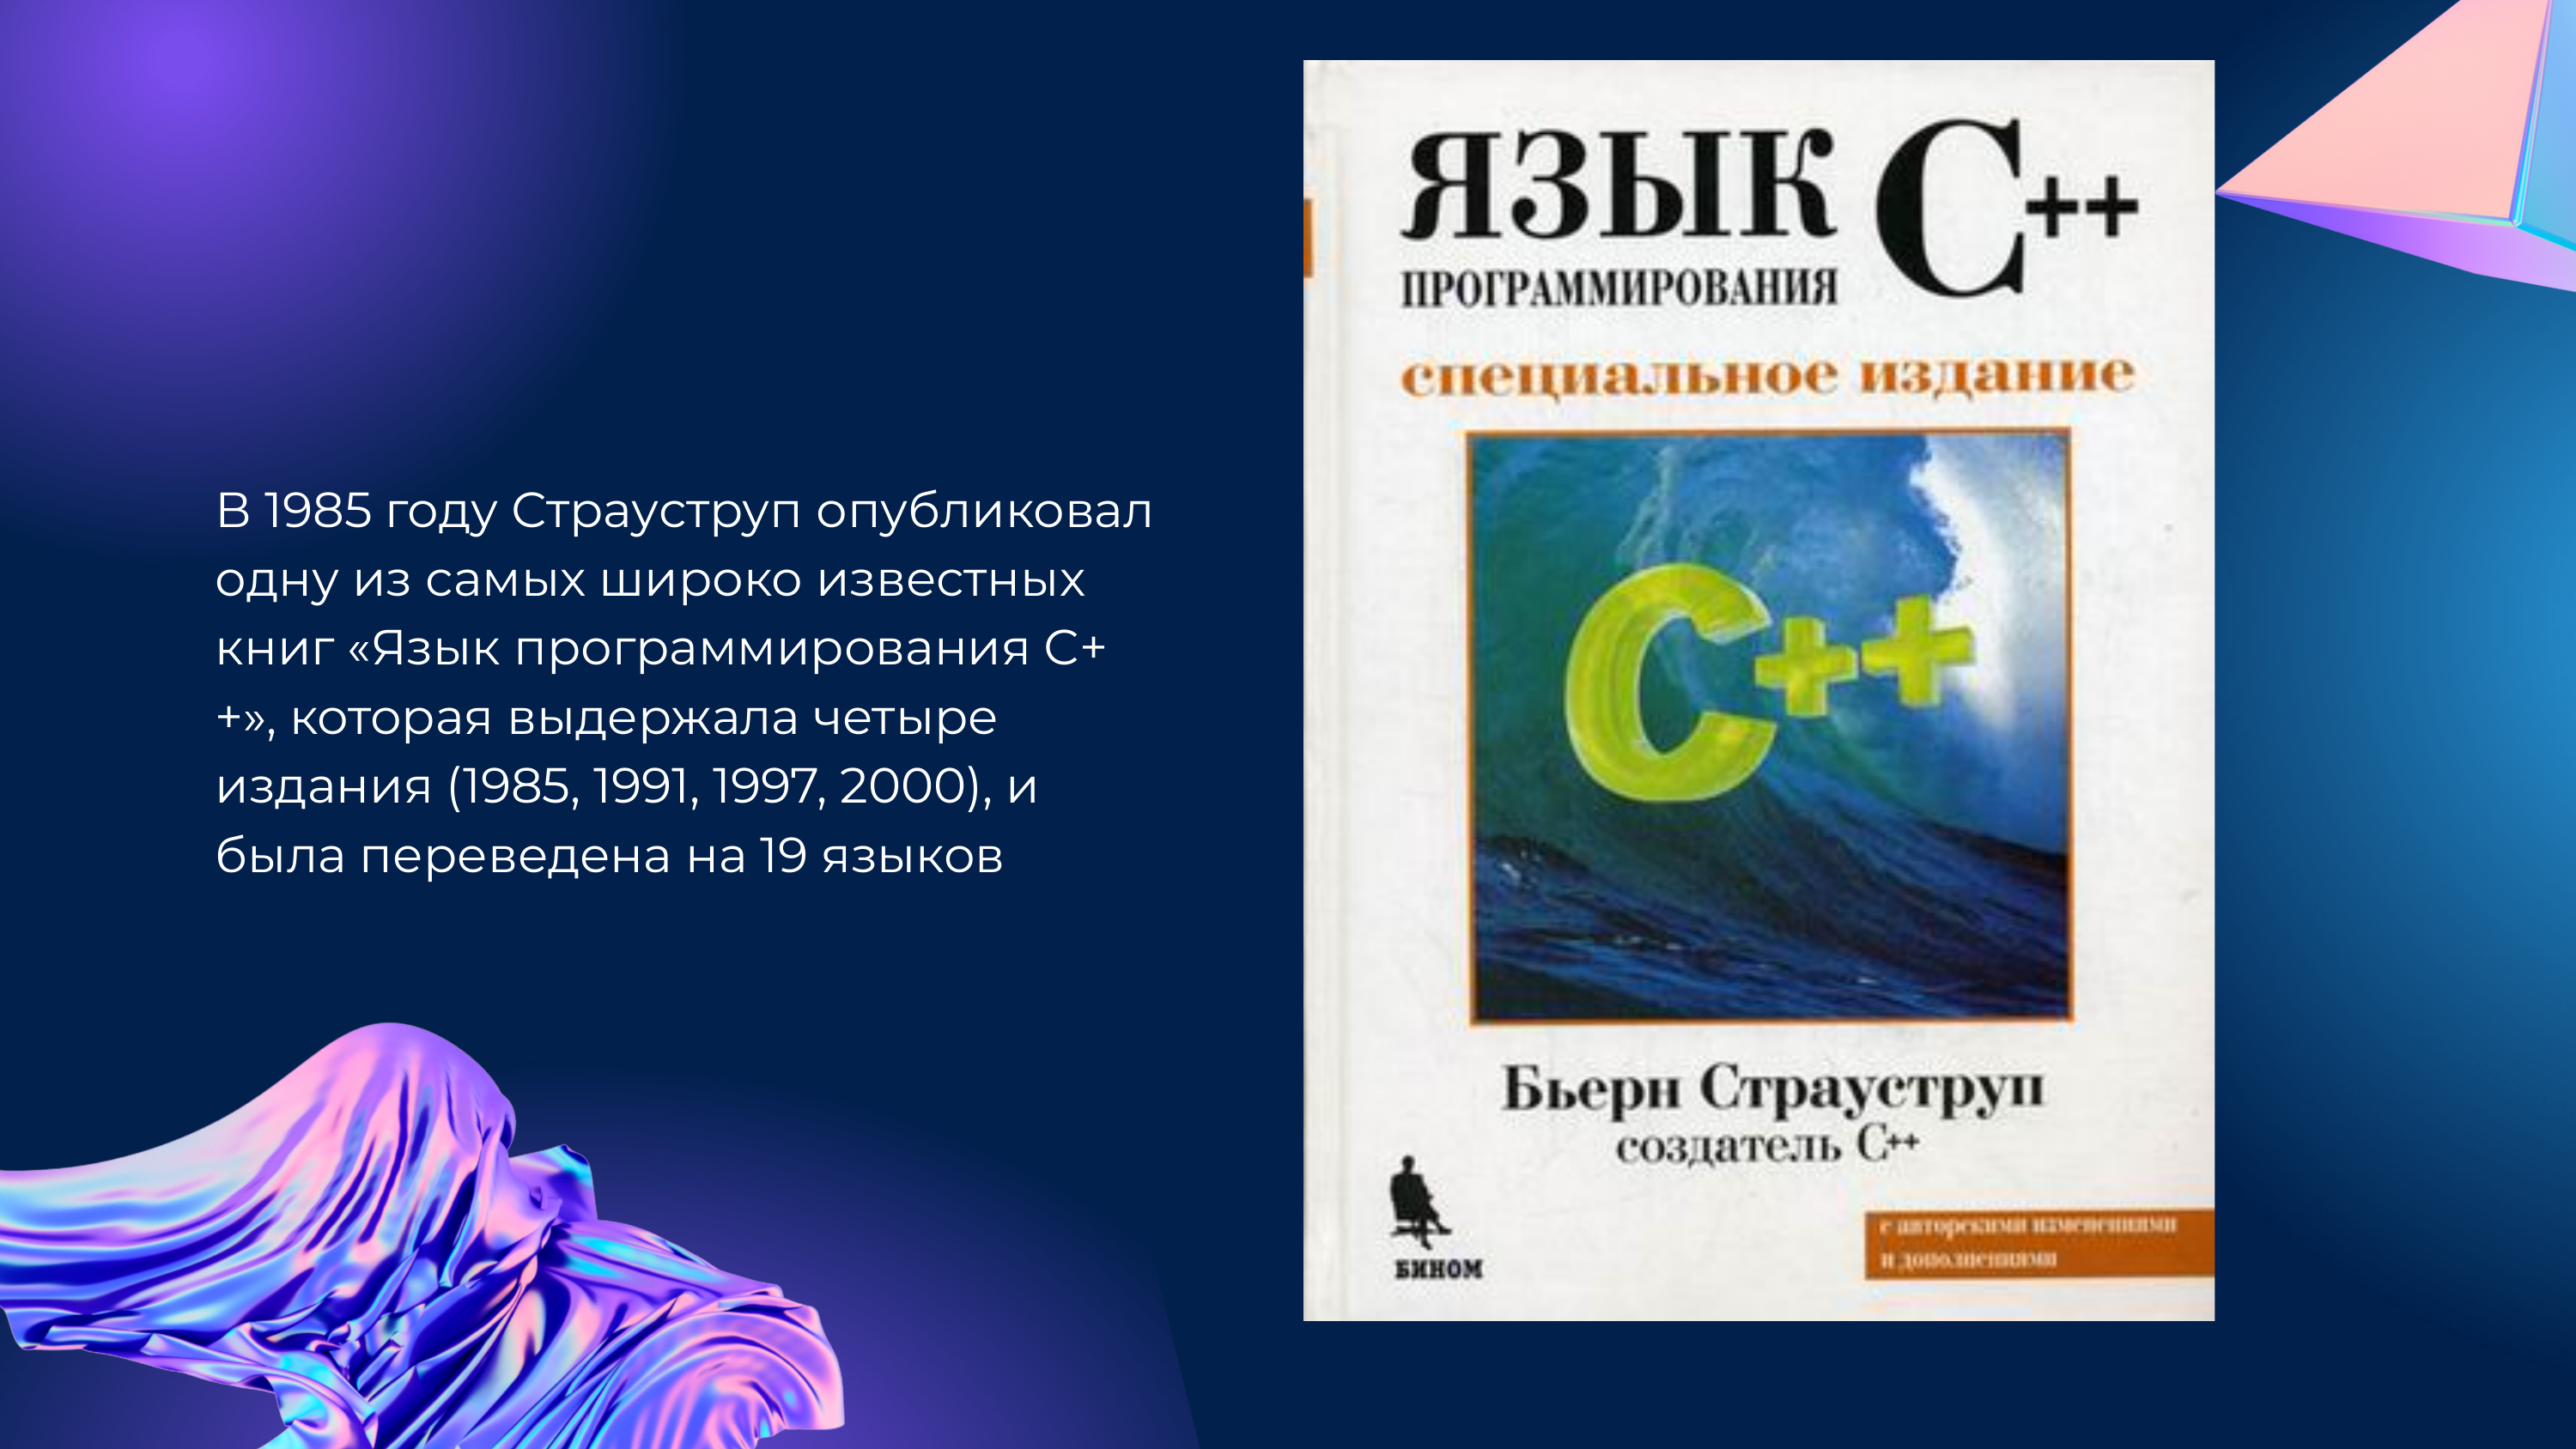

В 1985 году Страуструп опубликовал одну из самых широко известных книг «Язык программирования С++», которая выдержала четыре издания (1985, 1991, 1997, 2000), и была переведена на 19 языков